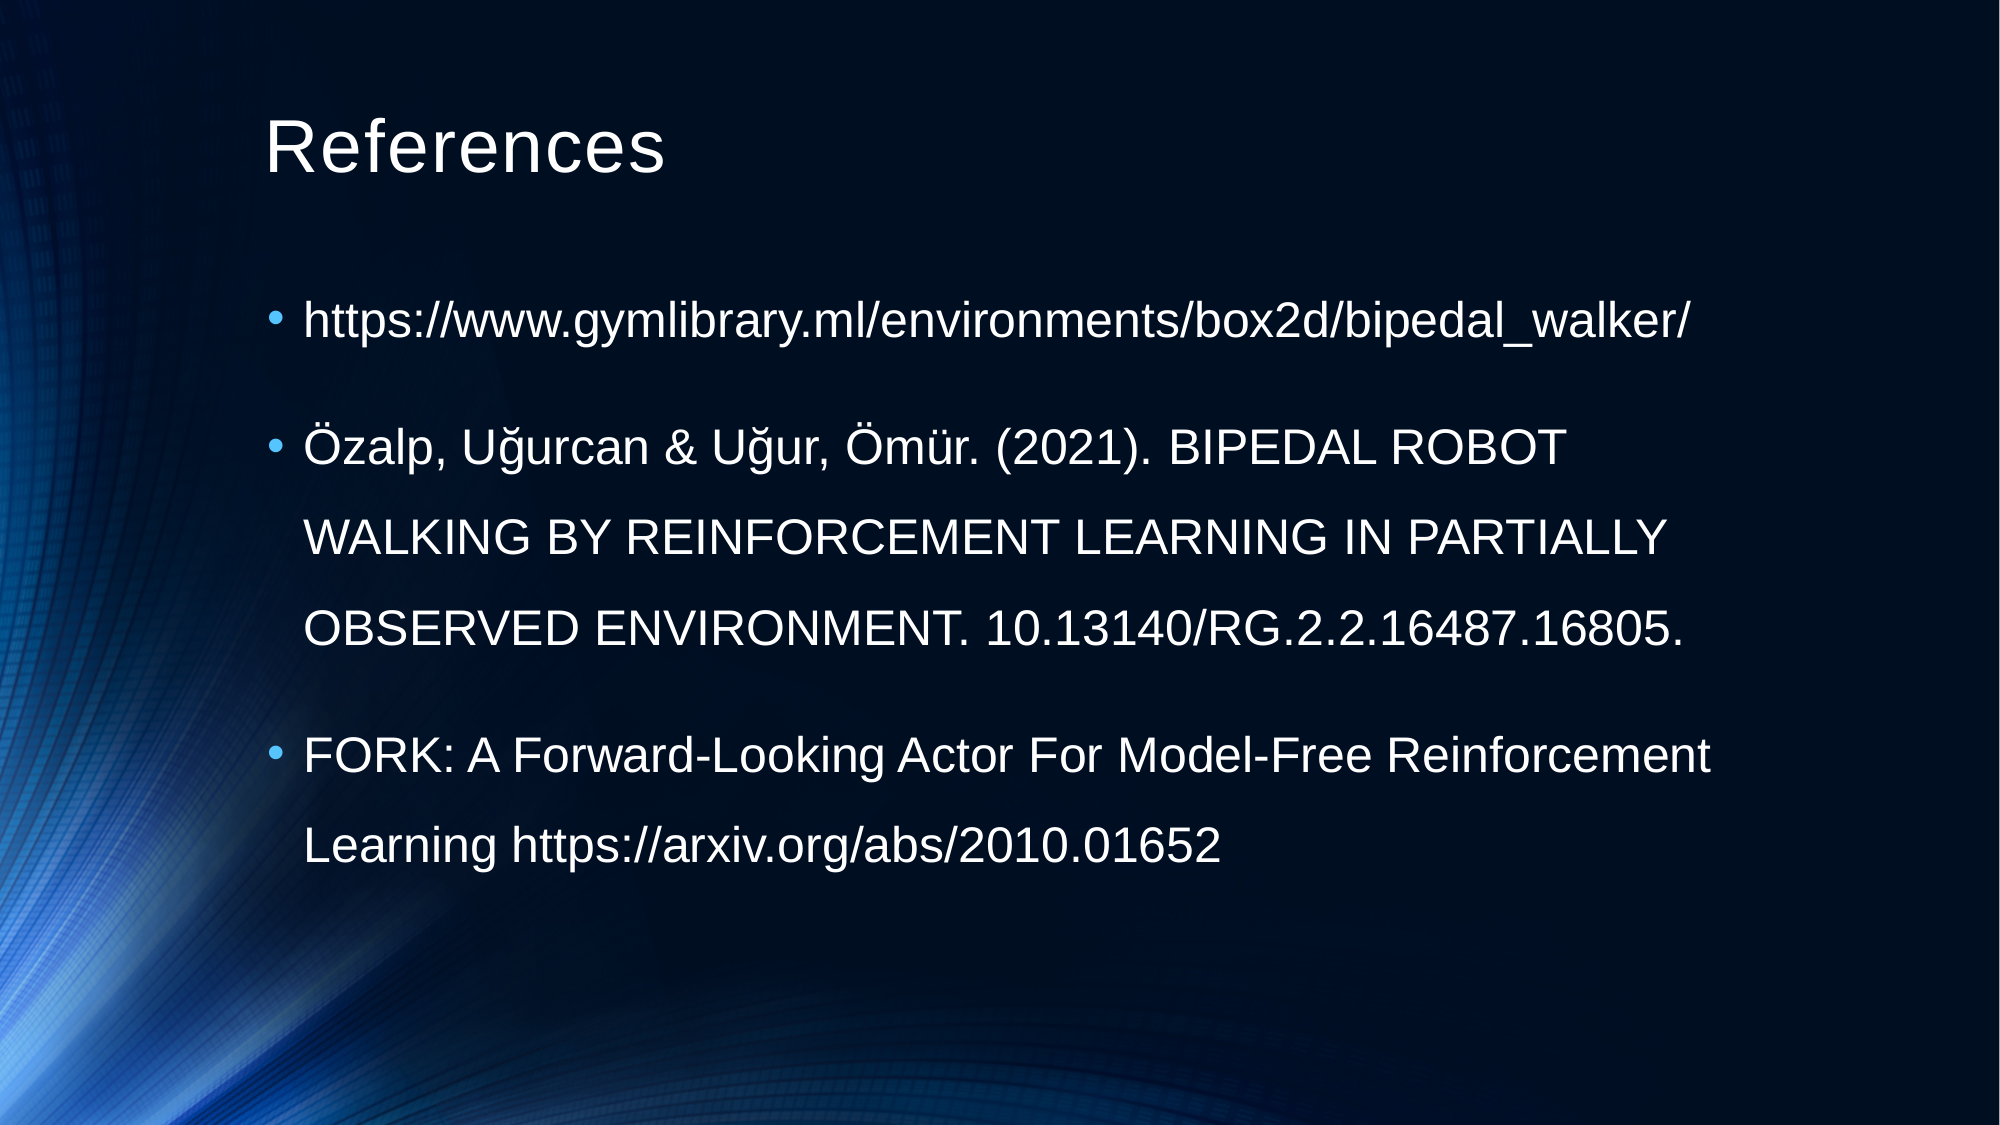

# References
https://www.gymlibrary.ml/environments/box2d/bipedal_walker/
Özalp, Uğurcan & Uğur, Ömür. (2021). BIPEDAL ROBOT WALKING BY REINFORCEMENT LEARNING IN PARTIALLY OBSERVED ENVIRONMENT. 10.13140/RG.2.2.16487.16805.
FORK: A Forward-Looking Actor For Model-Free Reinforcement Learning https://arxiv.org/abs/2010.01652